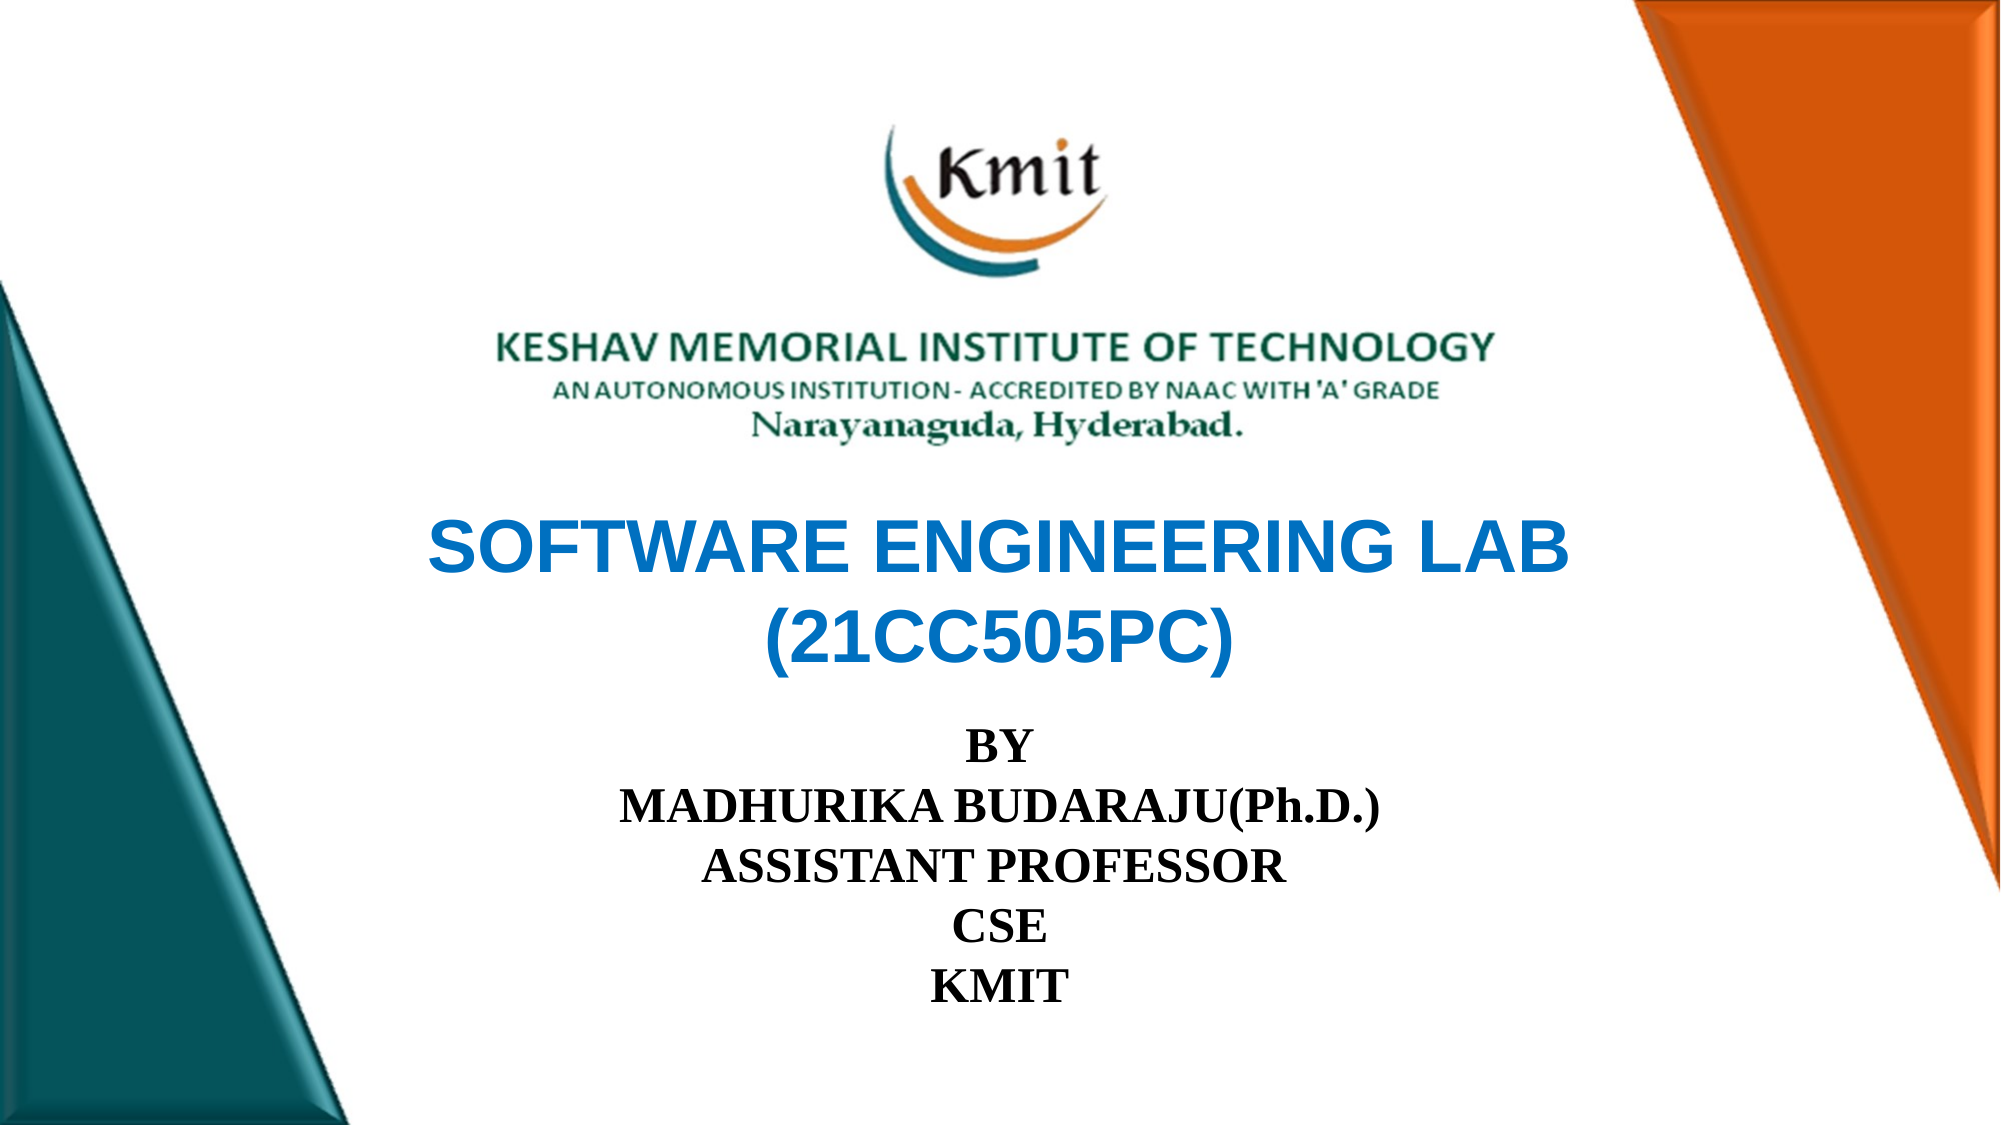

SOFTWARE ENGINEERING LAB
(21CC505PC)
BY
MADHURIKA BUDARAJU(Ph.D.)
ASSISTANT PROFESSOR
CSE
KMIT